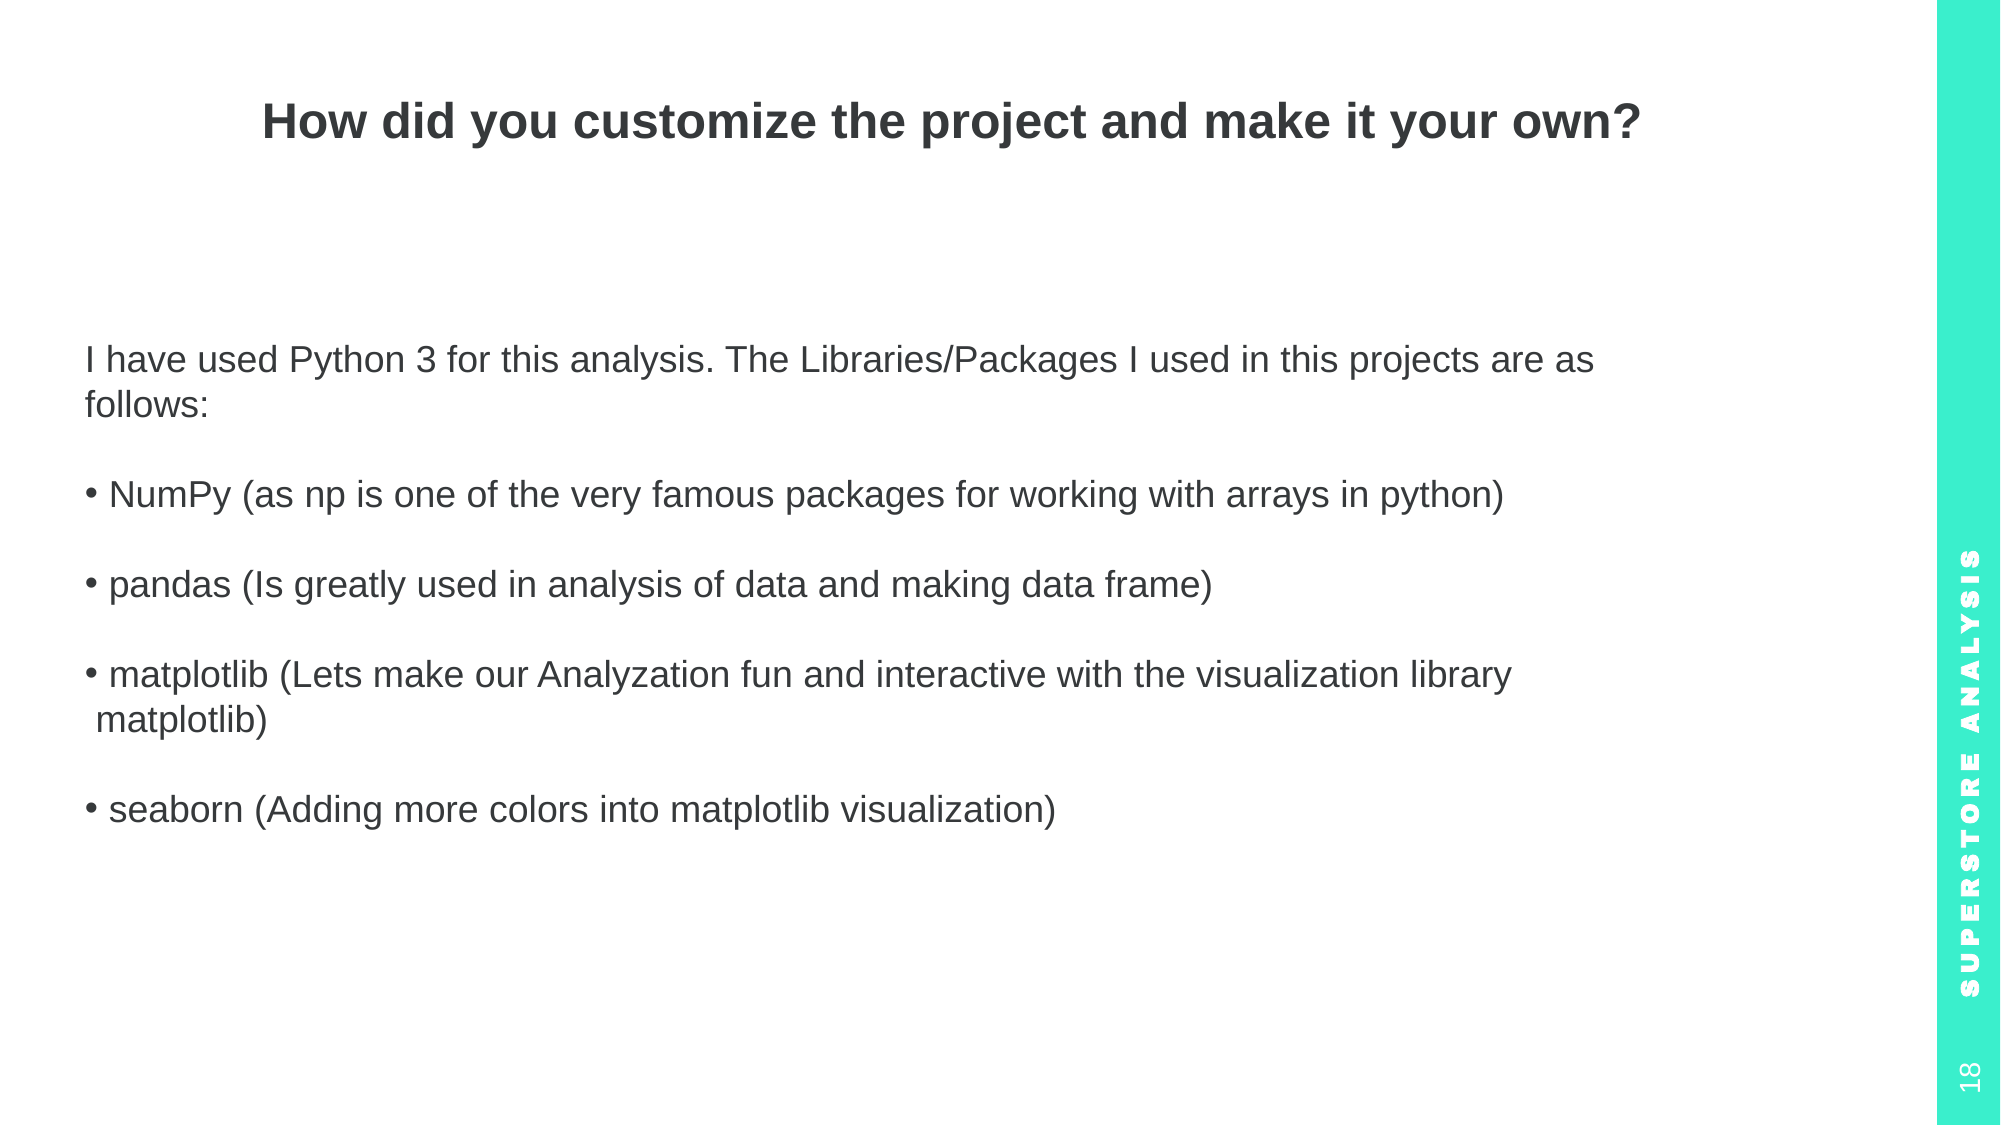

How did you customize the project and make it your own?
I have used Python 3 for this analysis. The Libraries/Packages I used in this projects are as follows:

 NumPy (as np is one of the very famous packages for working with arrays in python)

 pandas (Is greatly used in analysis of data and making data frame)

 matplotlib (Lets make our Analyzation fun and interactive with the visualization library
 matplotlib)

 seaborn (Adding more colors into matplotlib visualization)
Superstore Analysis
18